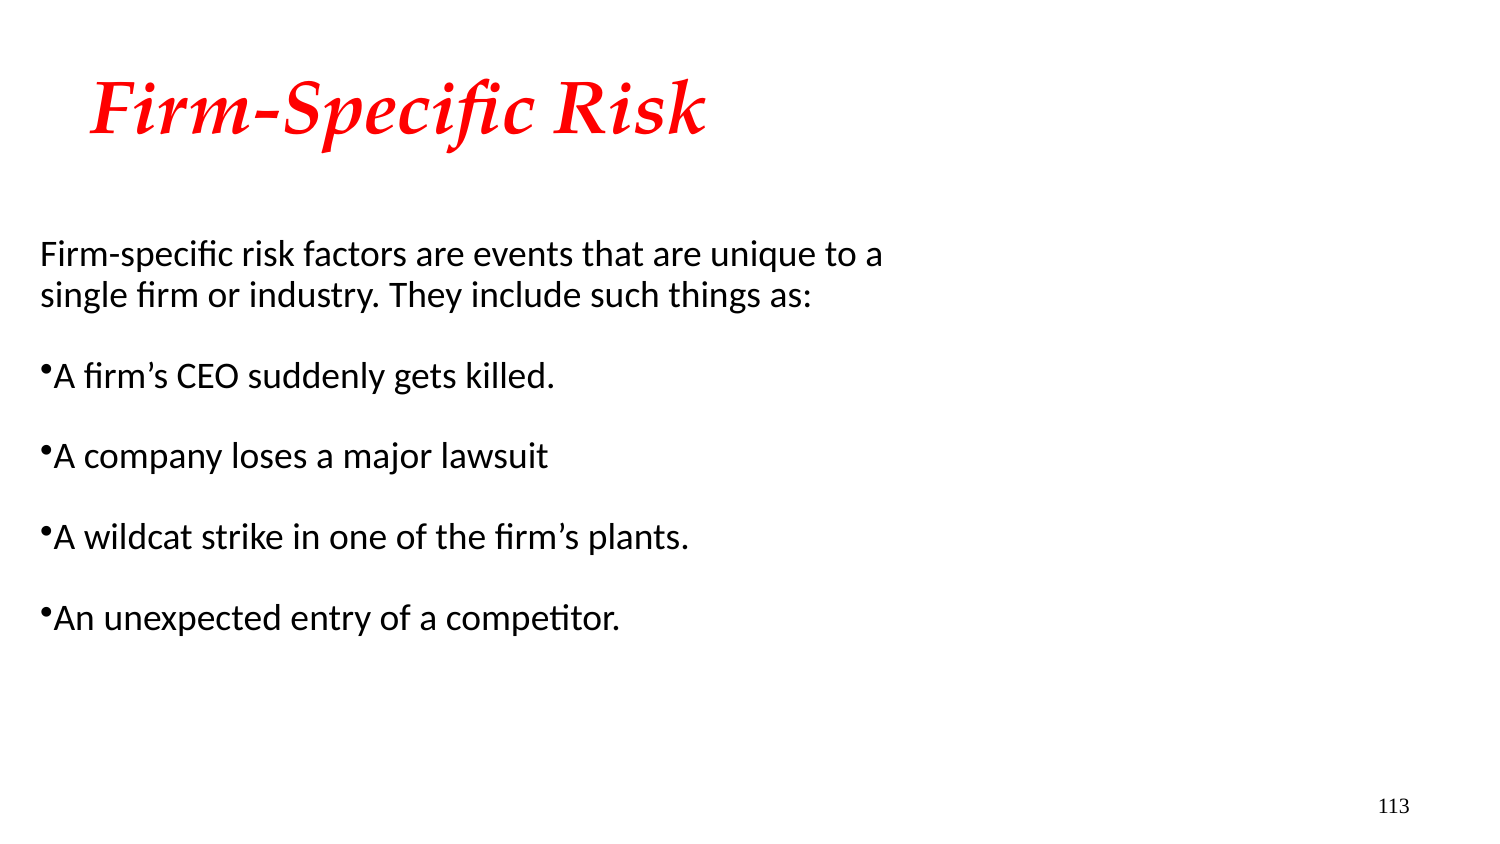

# Firm-Specific Risk
Firm-specific risk factors are events that are unique to a single firm or industry. They include such things as:

A firm’s CEO suddenly gets killed.

A company loses a major lawsuit

A wildcat strike in one of the firm’s plants.

An unexpected entry of a competitor.
113